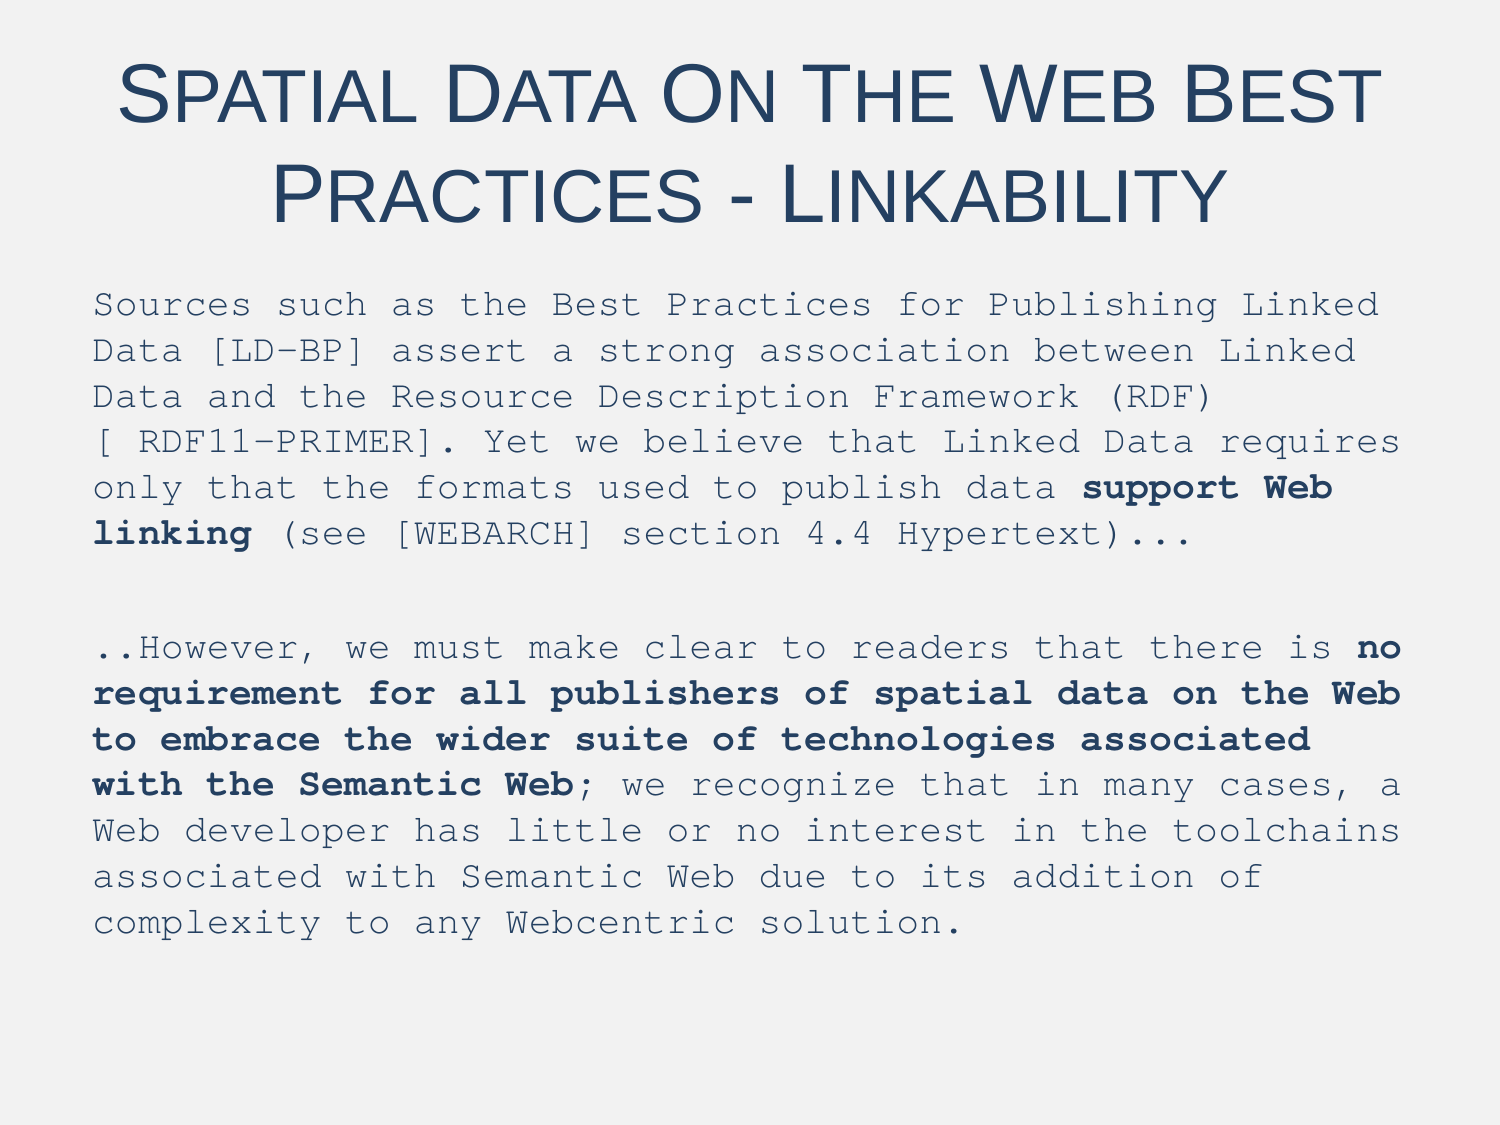

# SPATIAL DATA ON THE WEB BEST PRACTICES - LINKABILITY
Sources such as the Best Practices for Publishing Linked Data [LD-BP] assert a strong association between Linked Data and the Resource Description Framework (RDF) [ RDF11-PRIMER]. Yet we believe that Linked Data requires only that the formats used to publish data support Web linking (see [WEBARCH] section 4.4 Hypertext)...

..However, we must make clear to readers that there is no requirement for all publishers of spatial data on the Web to embrace the wider suite of technologies associated with the Semantic Web; we recognize that in many cases, a Web developer has little or no interest in the toolchains associated with Semantic Web due to its addition of complexity to any Webcentric solution.